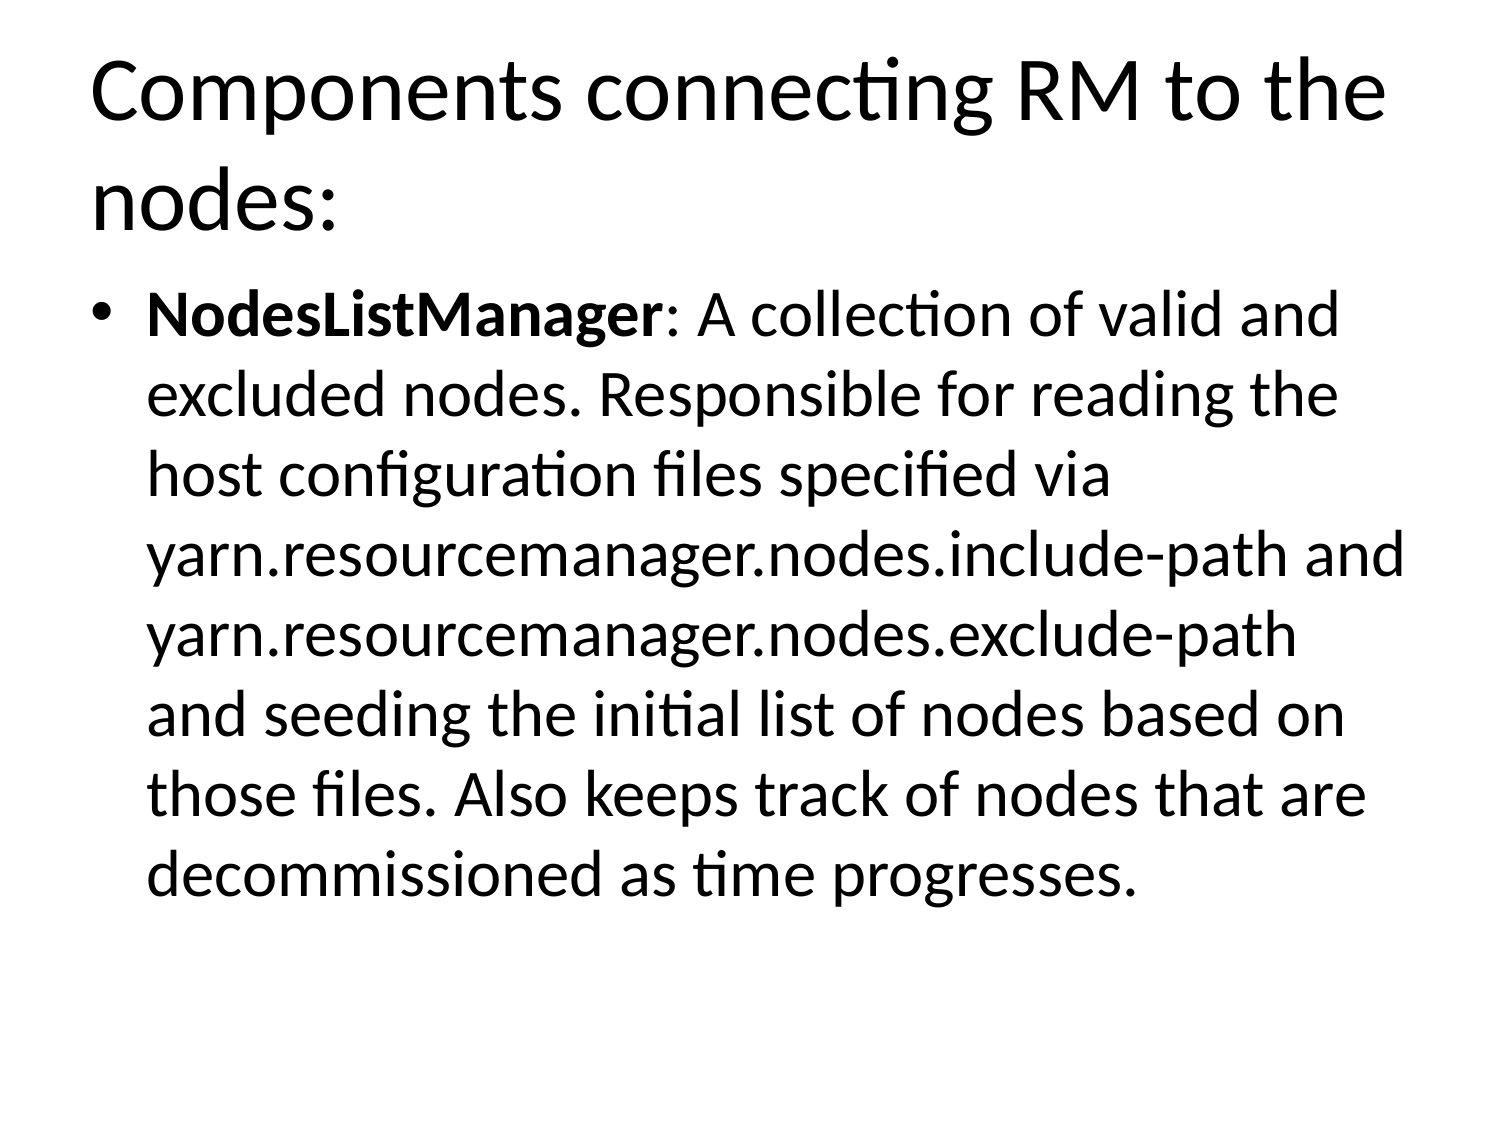

# Components connecting RM to the nodes:
NodesListManager: A collection of valid and excluded nodes. Responsible for reading the host configuration files specified via yarn.resourcemanager.nodes.include-path and yarn.resourcemanager.nodes.exclude-path and seeding the initial list of nodes based on those files. Also keeps track of nodes that are decommissioned as time progresses.